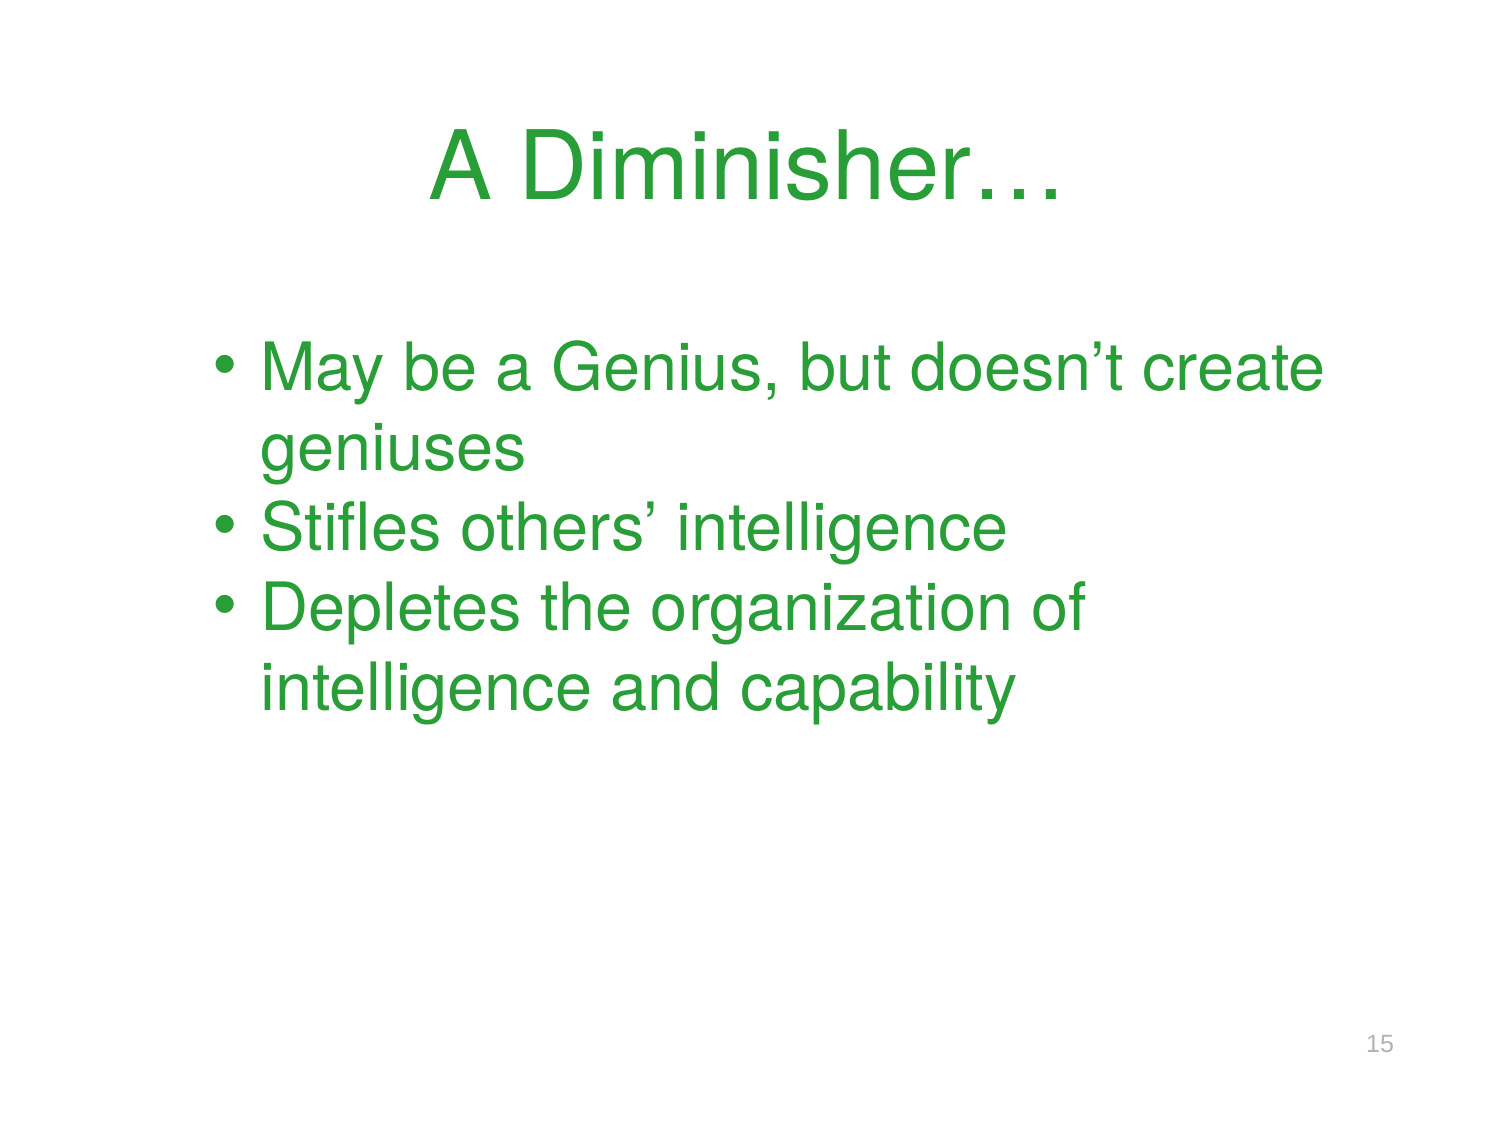

# A Diminisher…
May be a Genius, but doesn’t create geniuses
Stifles others’ intelligence
Depletes the organization of intelligence and capability

15